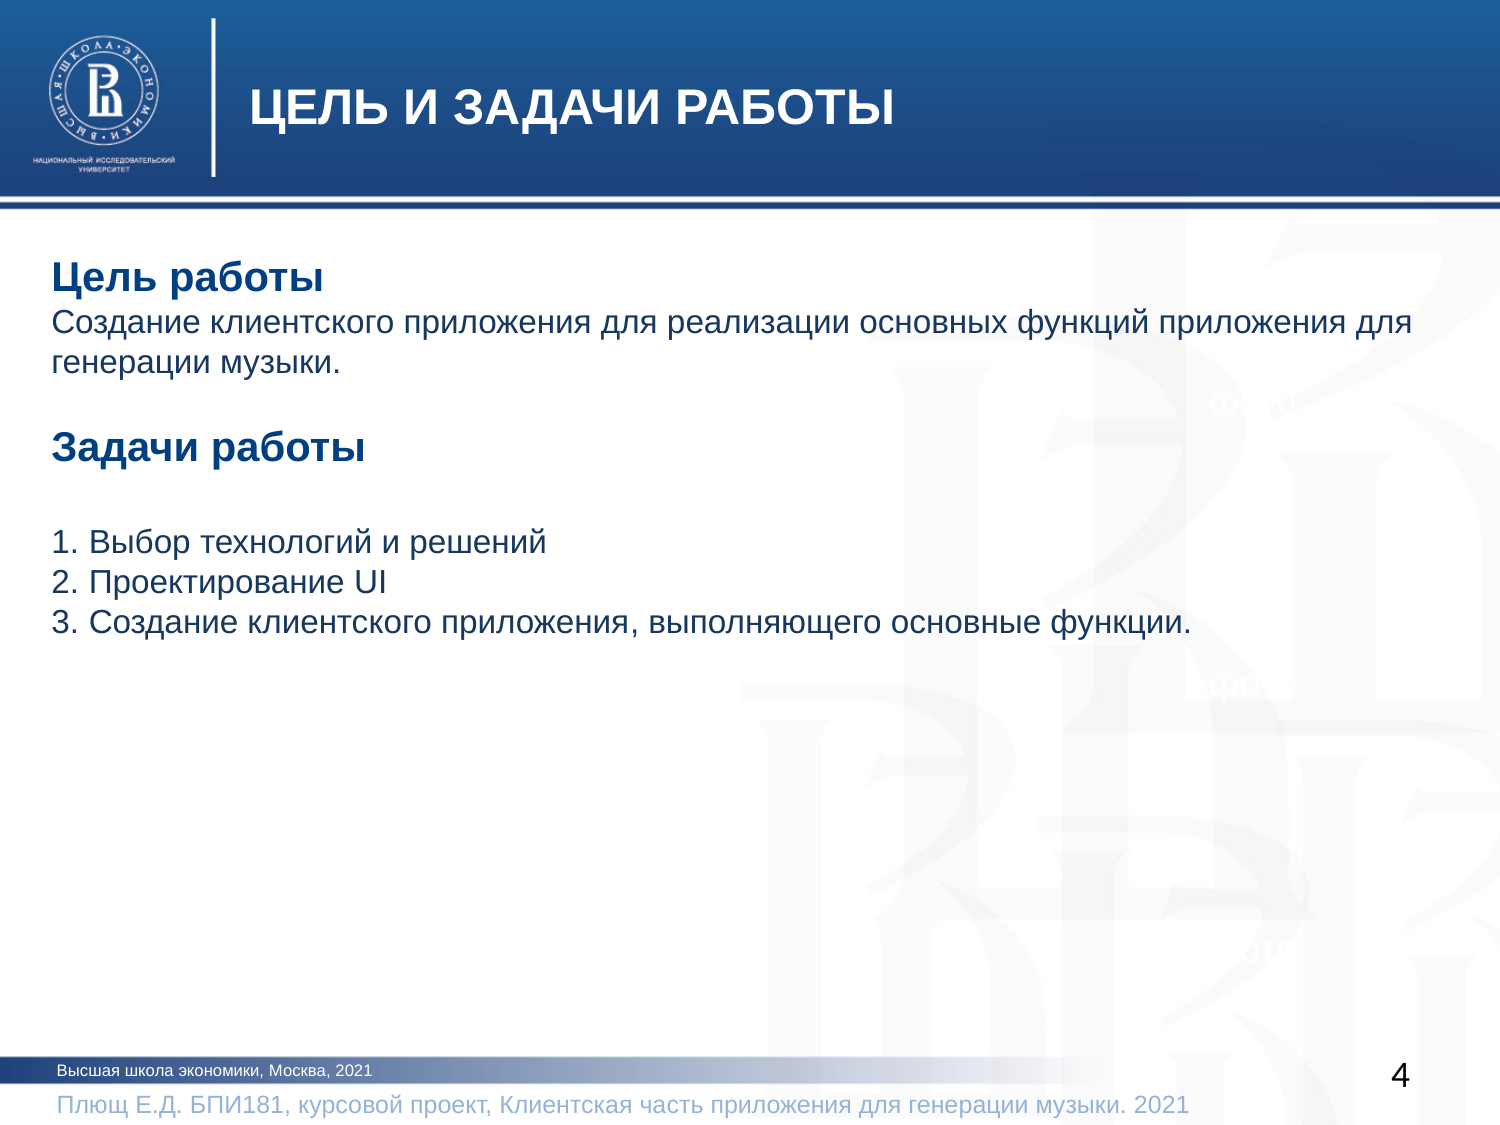

ЦЕЛЬ И ЗАДАЧИ РАБОТЫ
Цель работы
Создание клиентского приложения для реализации основных функций приложения для генерации музыки.

Задачи работы

Выбор технологий и решений
Проектирование UI
Создание клиентского приложения, выполняющего основные функции.
фото
фото
фото
4
Высшая школа экономики, Москва, 2021
Плющ Е.Д. БПИ181, курсовой проект, Клиентская часть приложения для генерации музыки. 2021